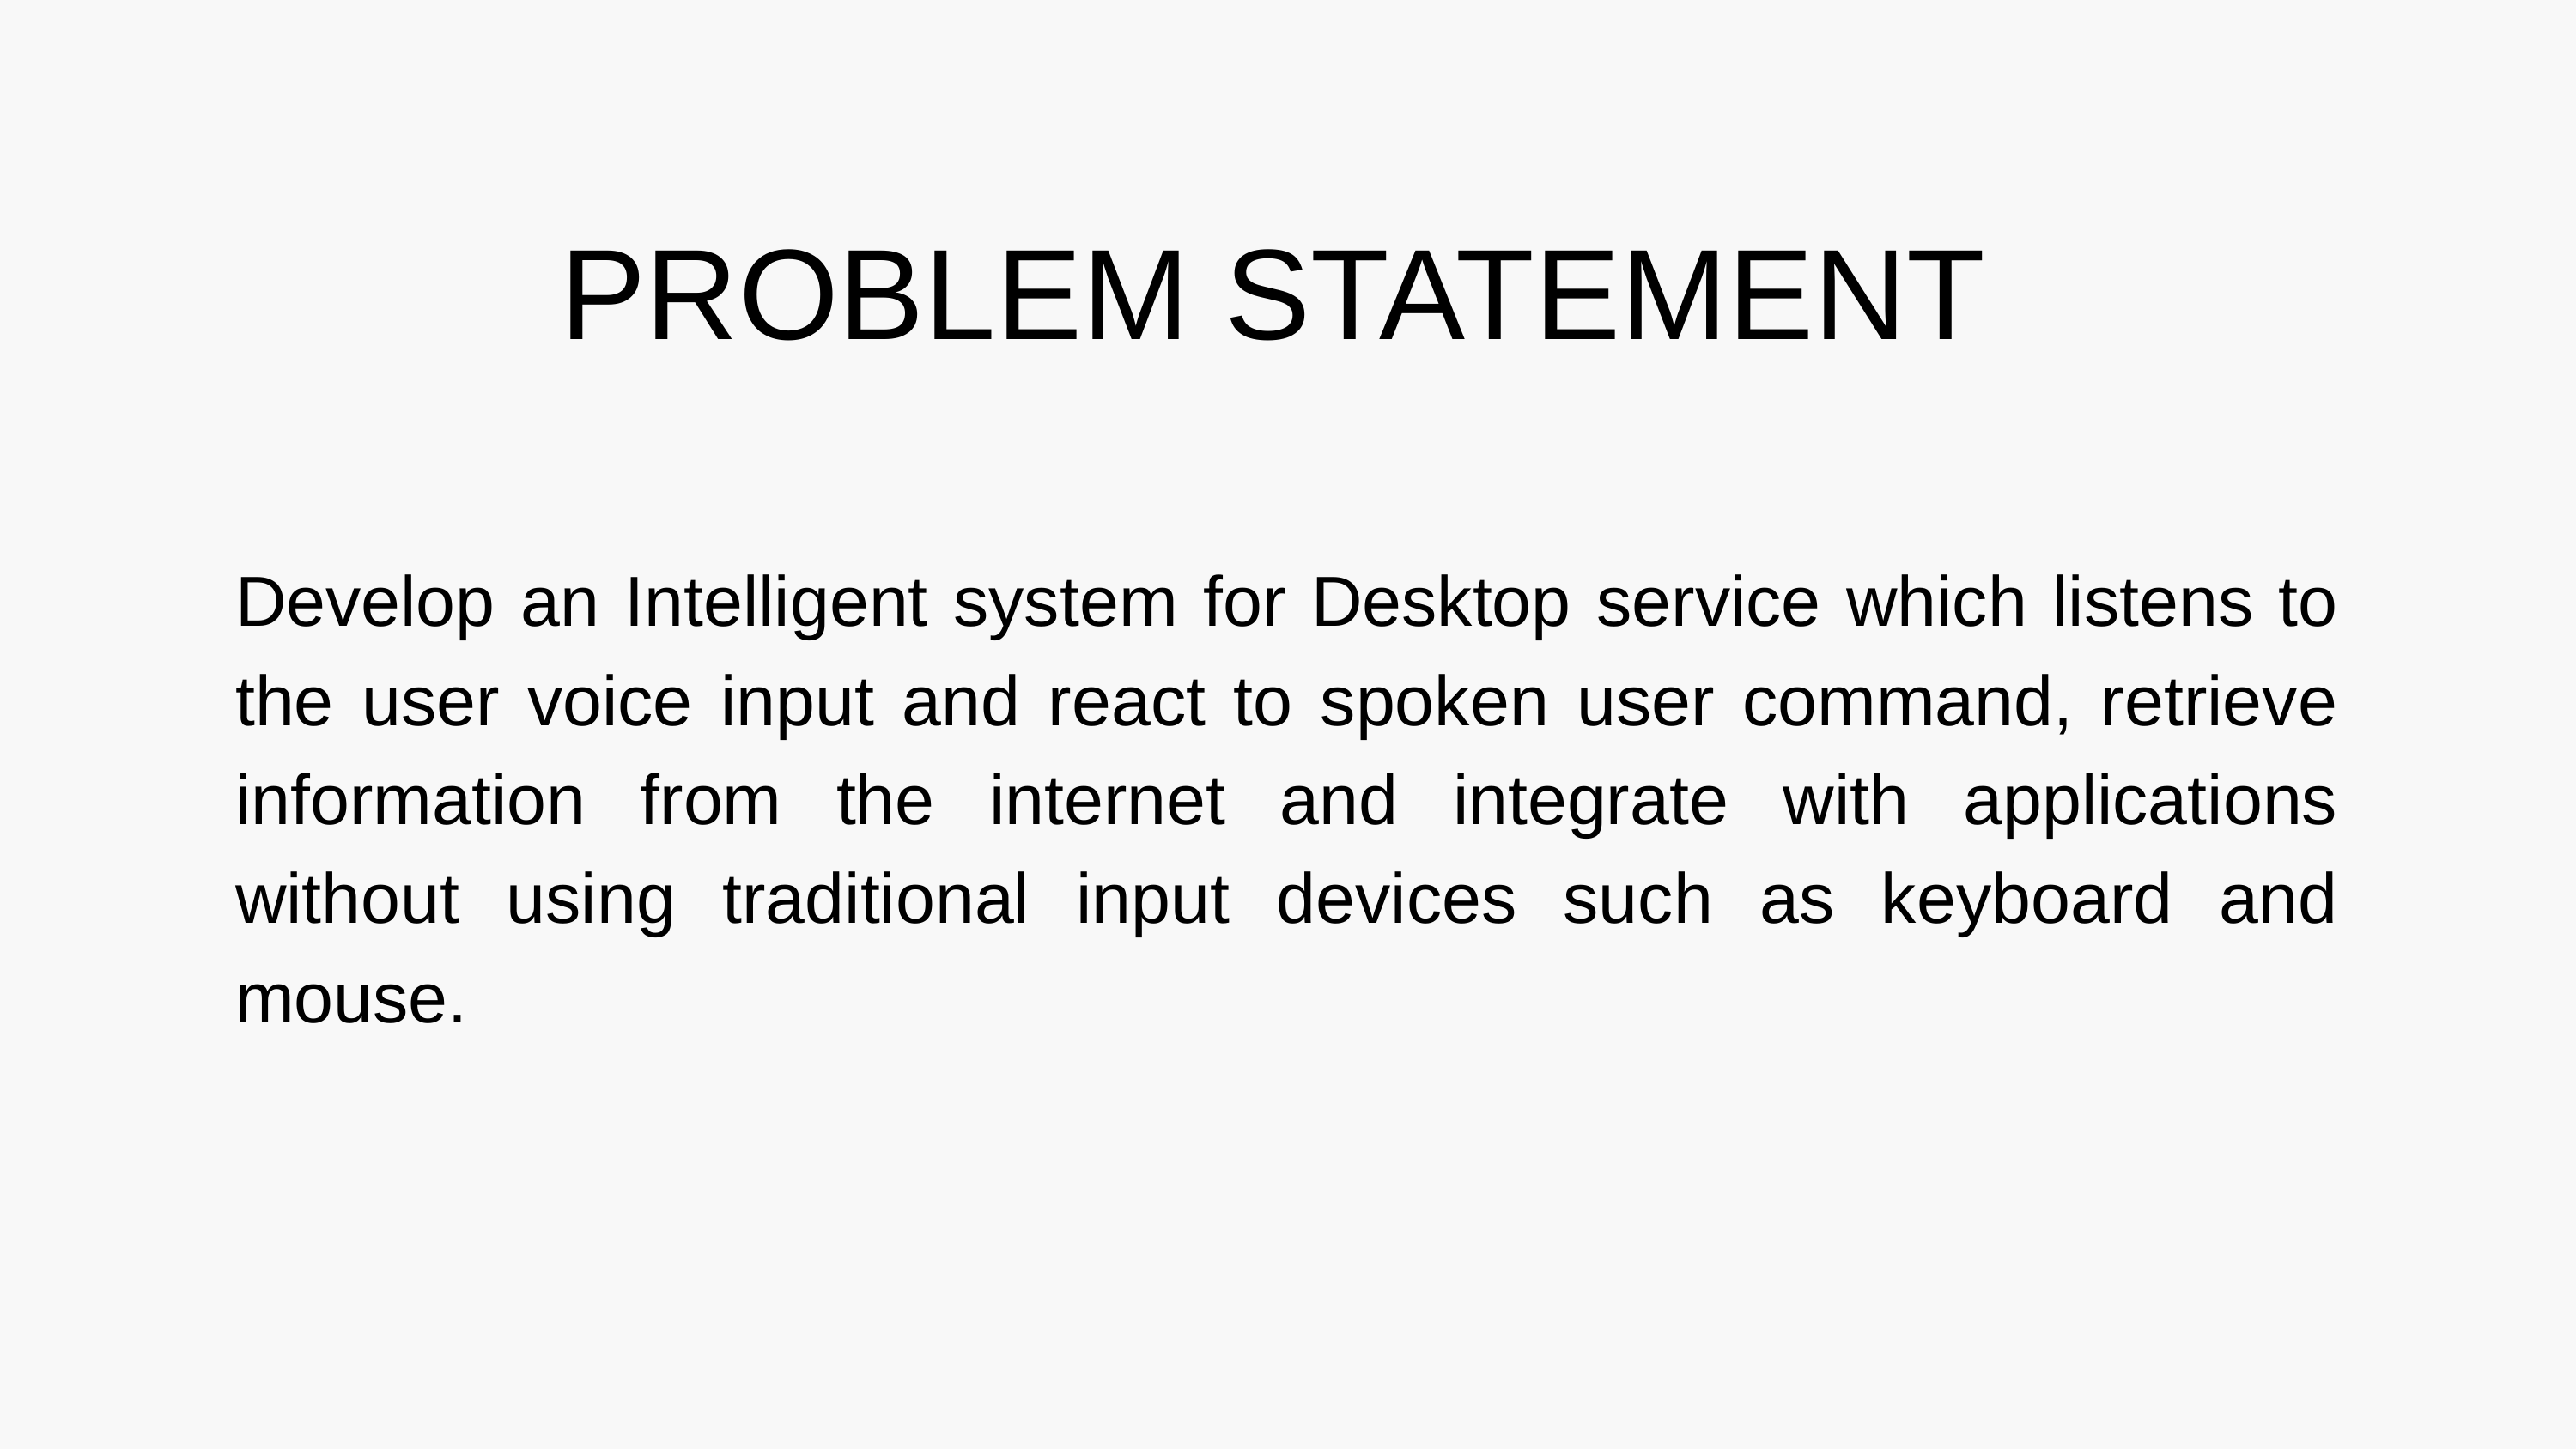

PROBLEM STATEMENT
Develop an Intelligent system for Desktop service which listens to the user voice input and react to spoken user command, retrieve information from the internet and integrate with applications without using traditional input devices such as keyboard and mouse.